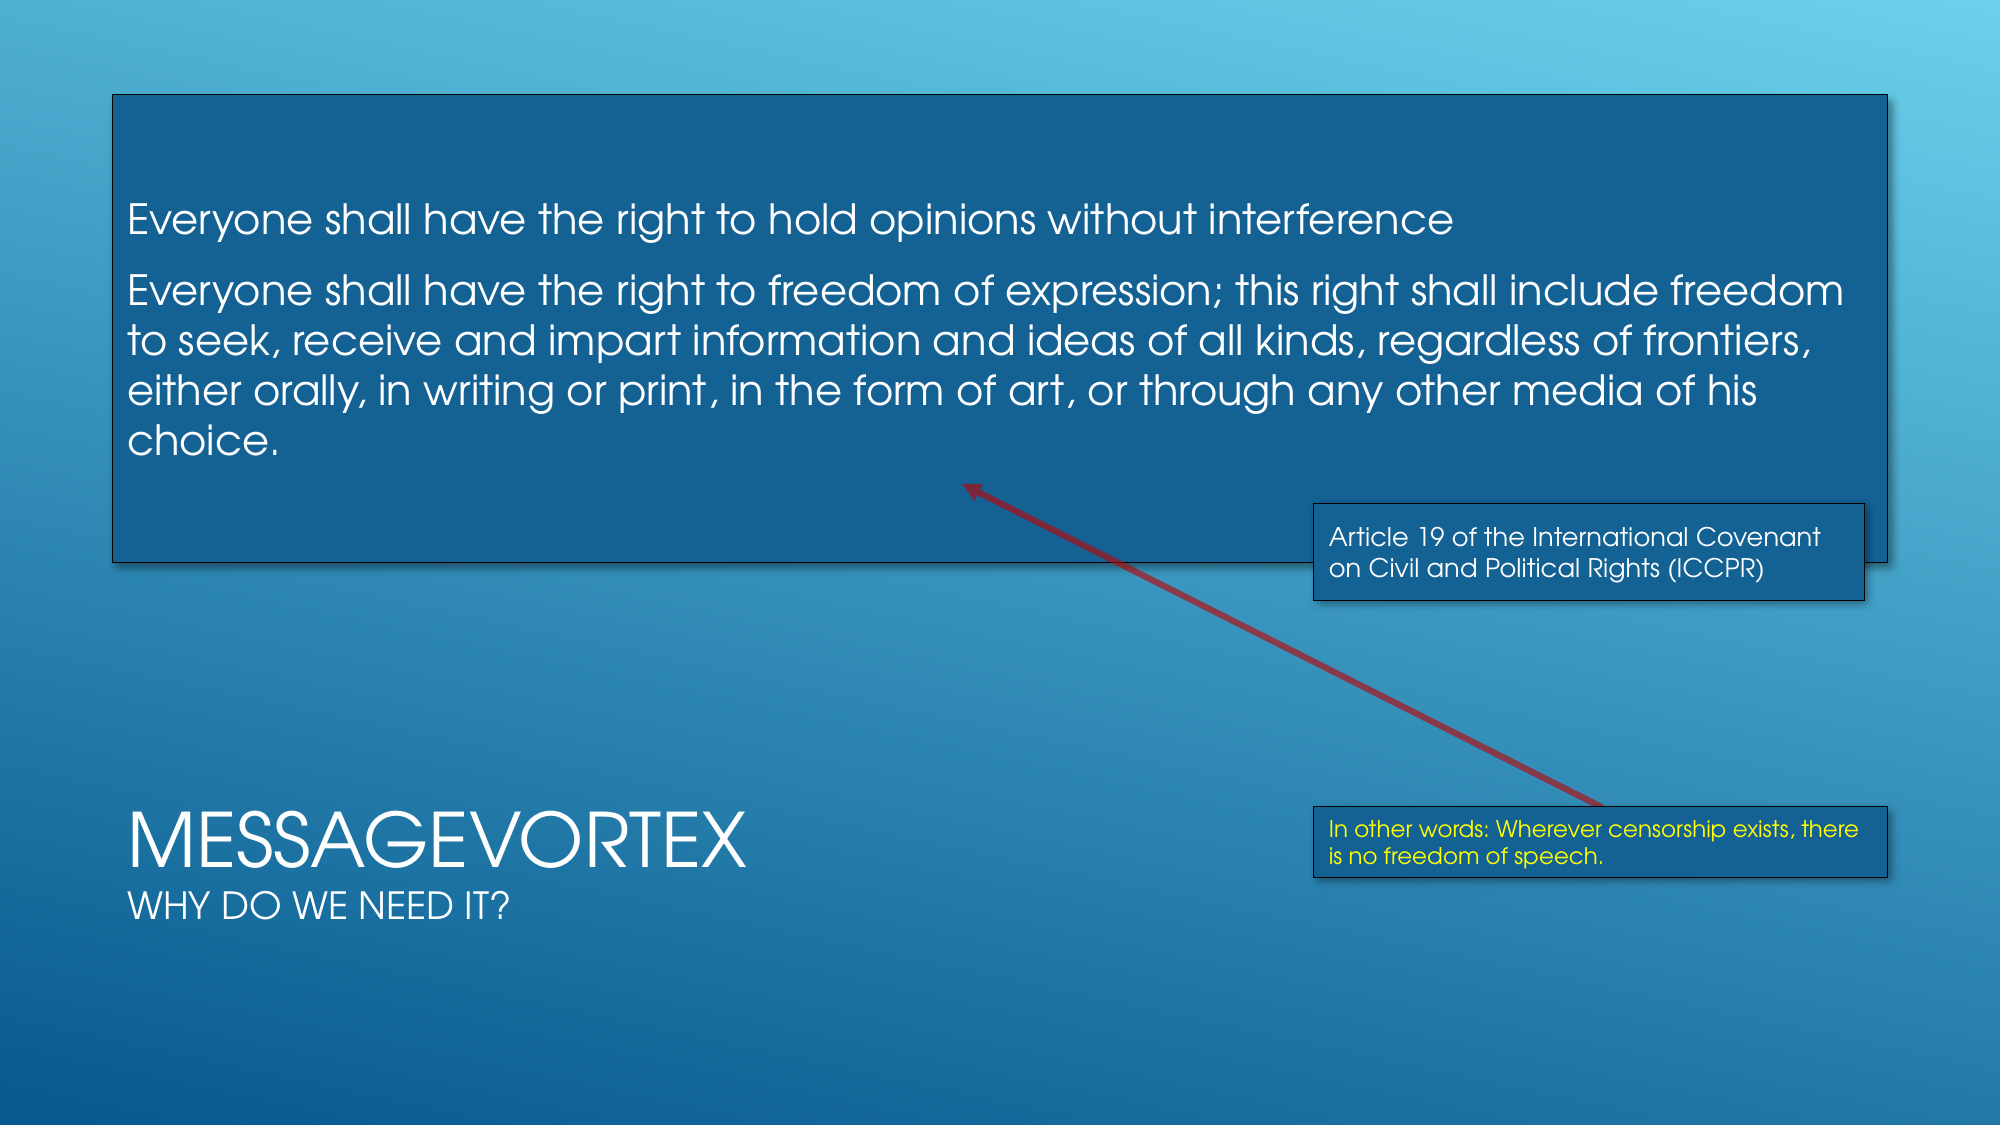

Everyone shall have the right to hold opinions without interference
Everyone shall have the right to freedom of expression; this right shall include freedom to seek, receive and impart information and ideas of all kinds, regardless of frontiers, either orally, in writing or print, in the form of art, or through any other media of his choice.
Article 19 of the International Covenant on Civil and Political Rights (ICCPR)
# MessageVortex Why do we need it?
In other words: Wherever censorship exists, there is no freedom of speech.